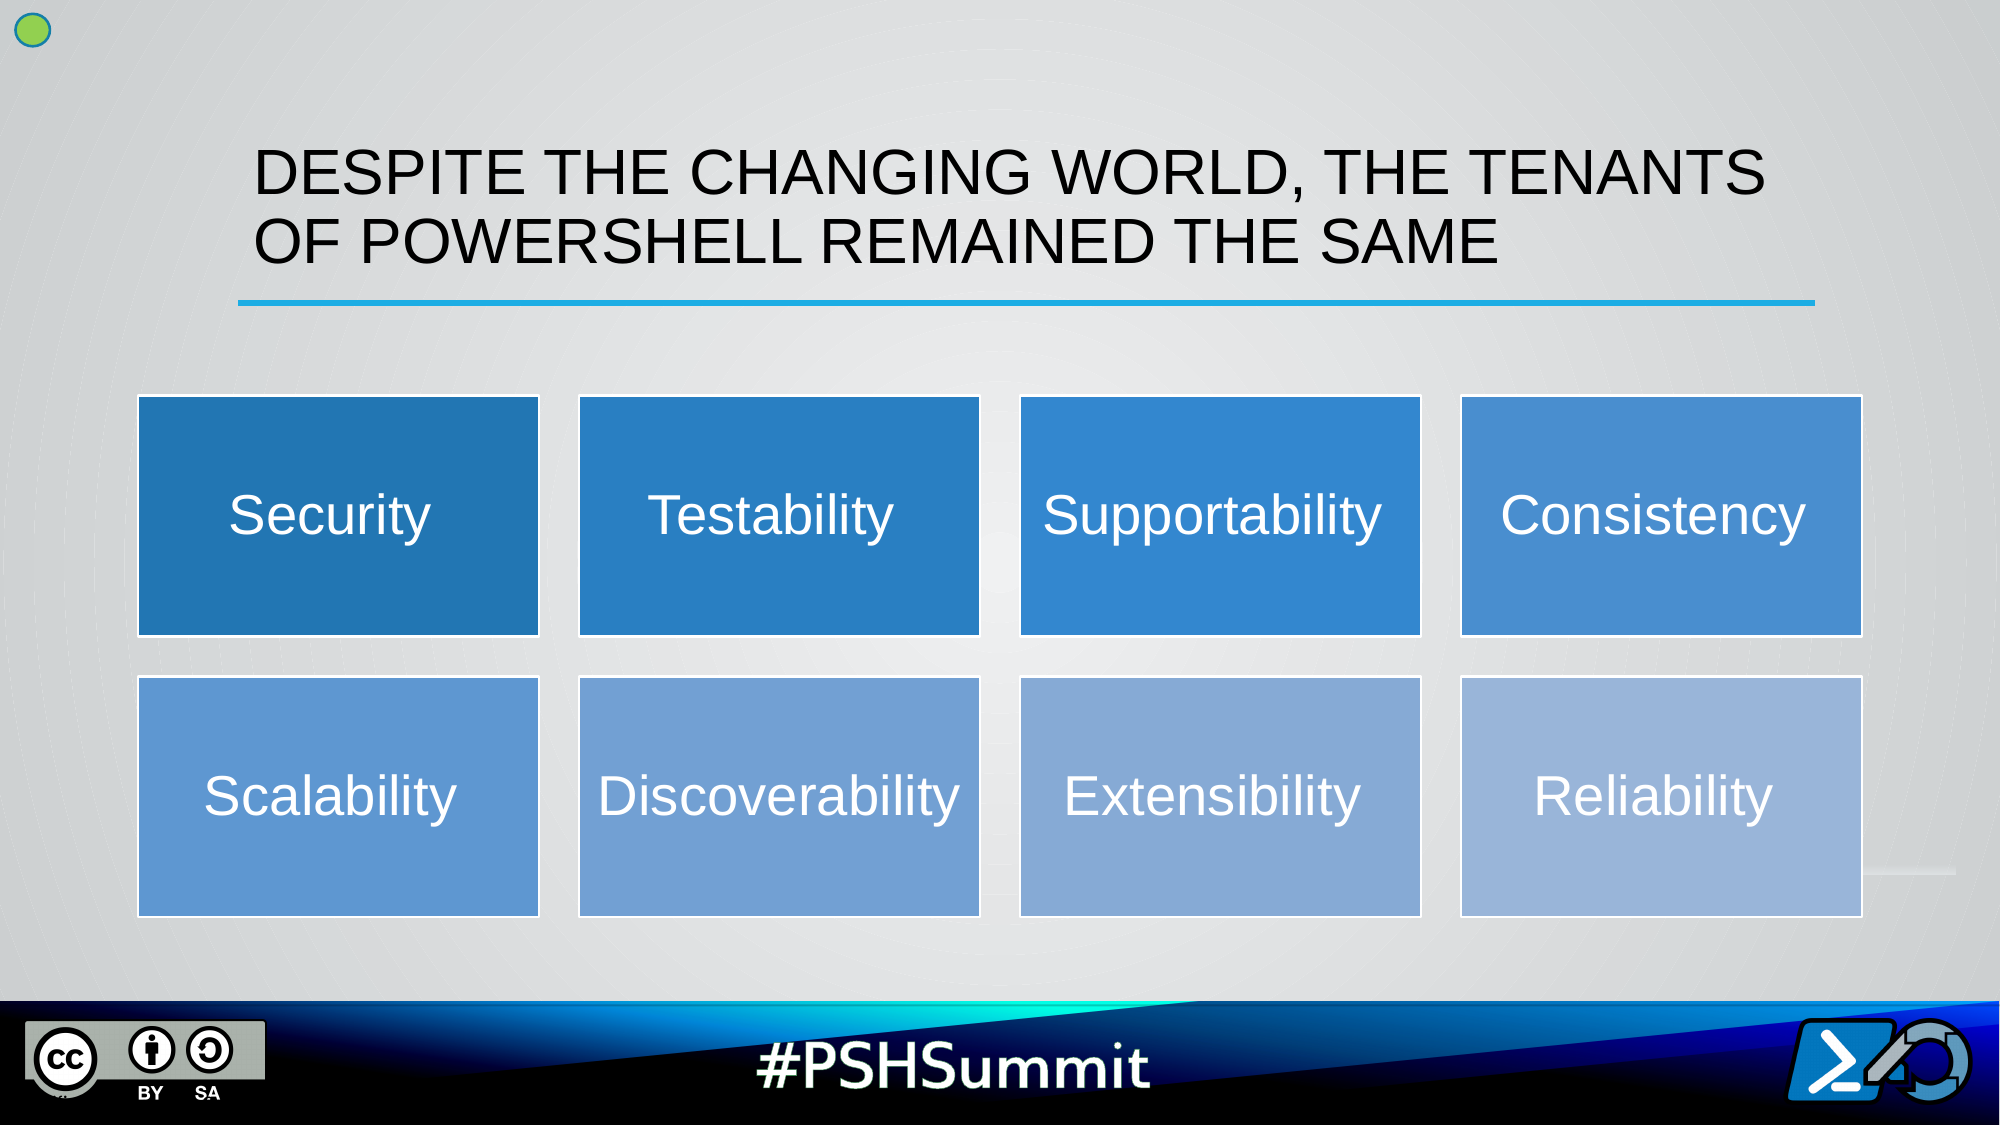

# Despite the changing world, the tenants of PowerShell remained the same
Security
Testability
Supportability
Consistency
Scalability
Discoverability
Extensibility
Reliability